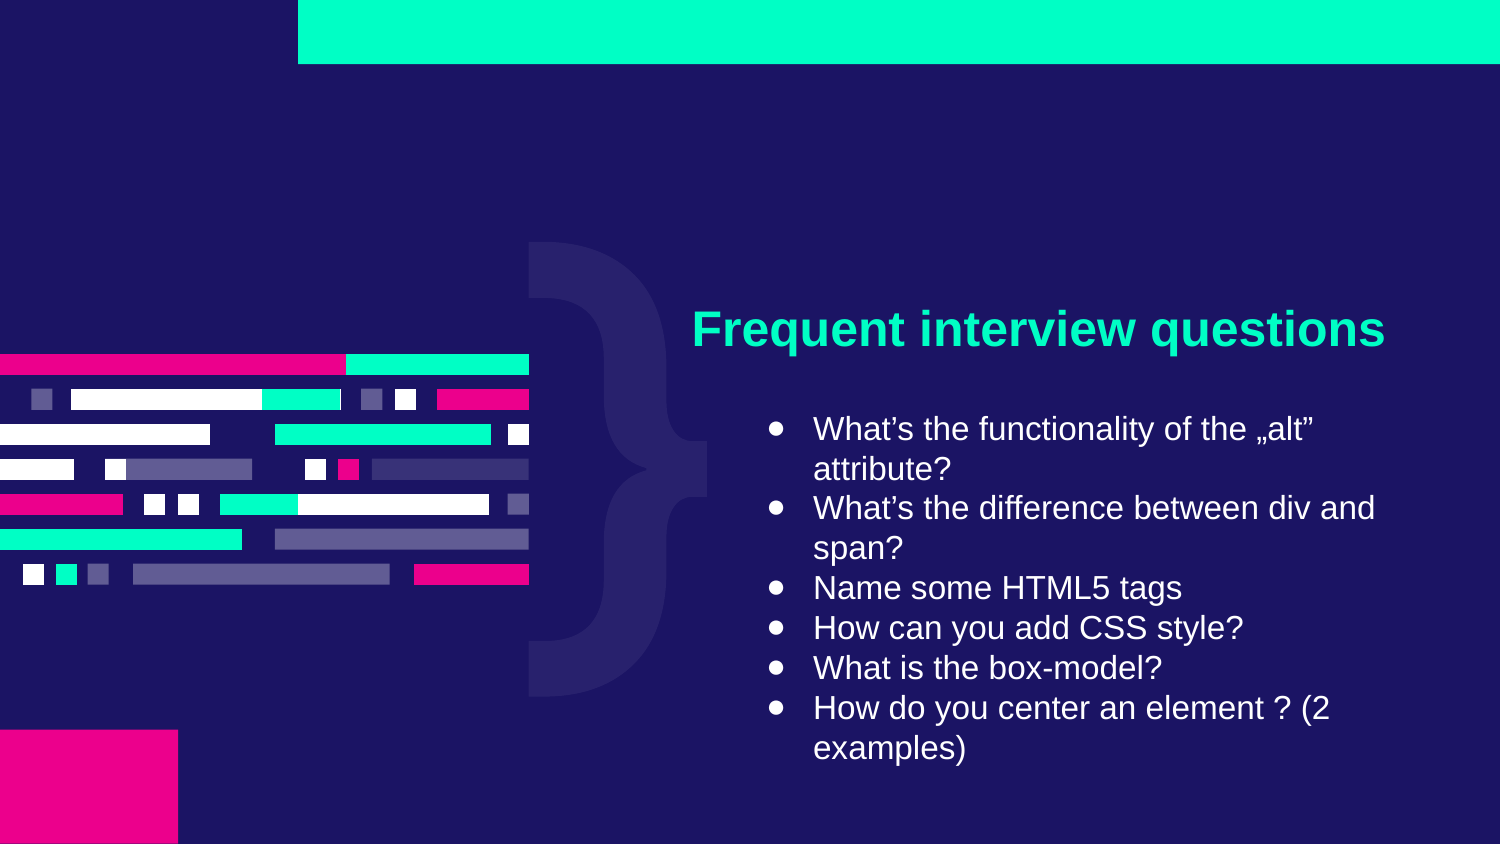

# Frequent interview questions
What’s the functionality of the „alt” attribute?
What’s the difference between div and span?
Name some HTML5 tags
How can you add CSS style?
What is the box-model?
How do you center an element ? (2 examples)